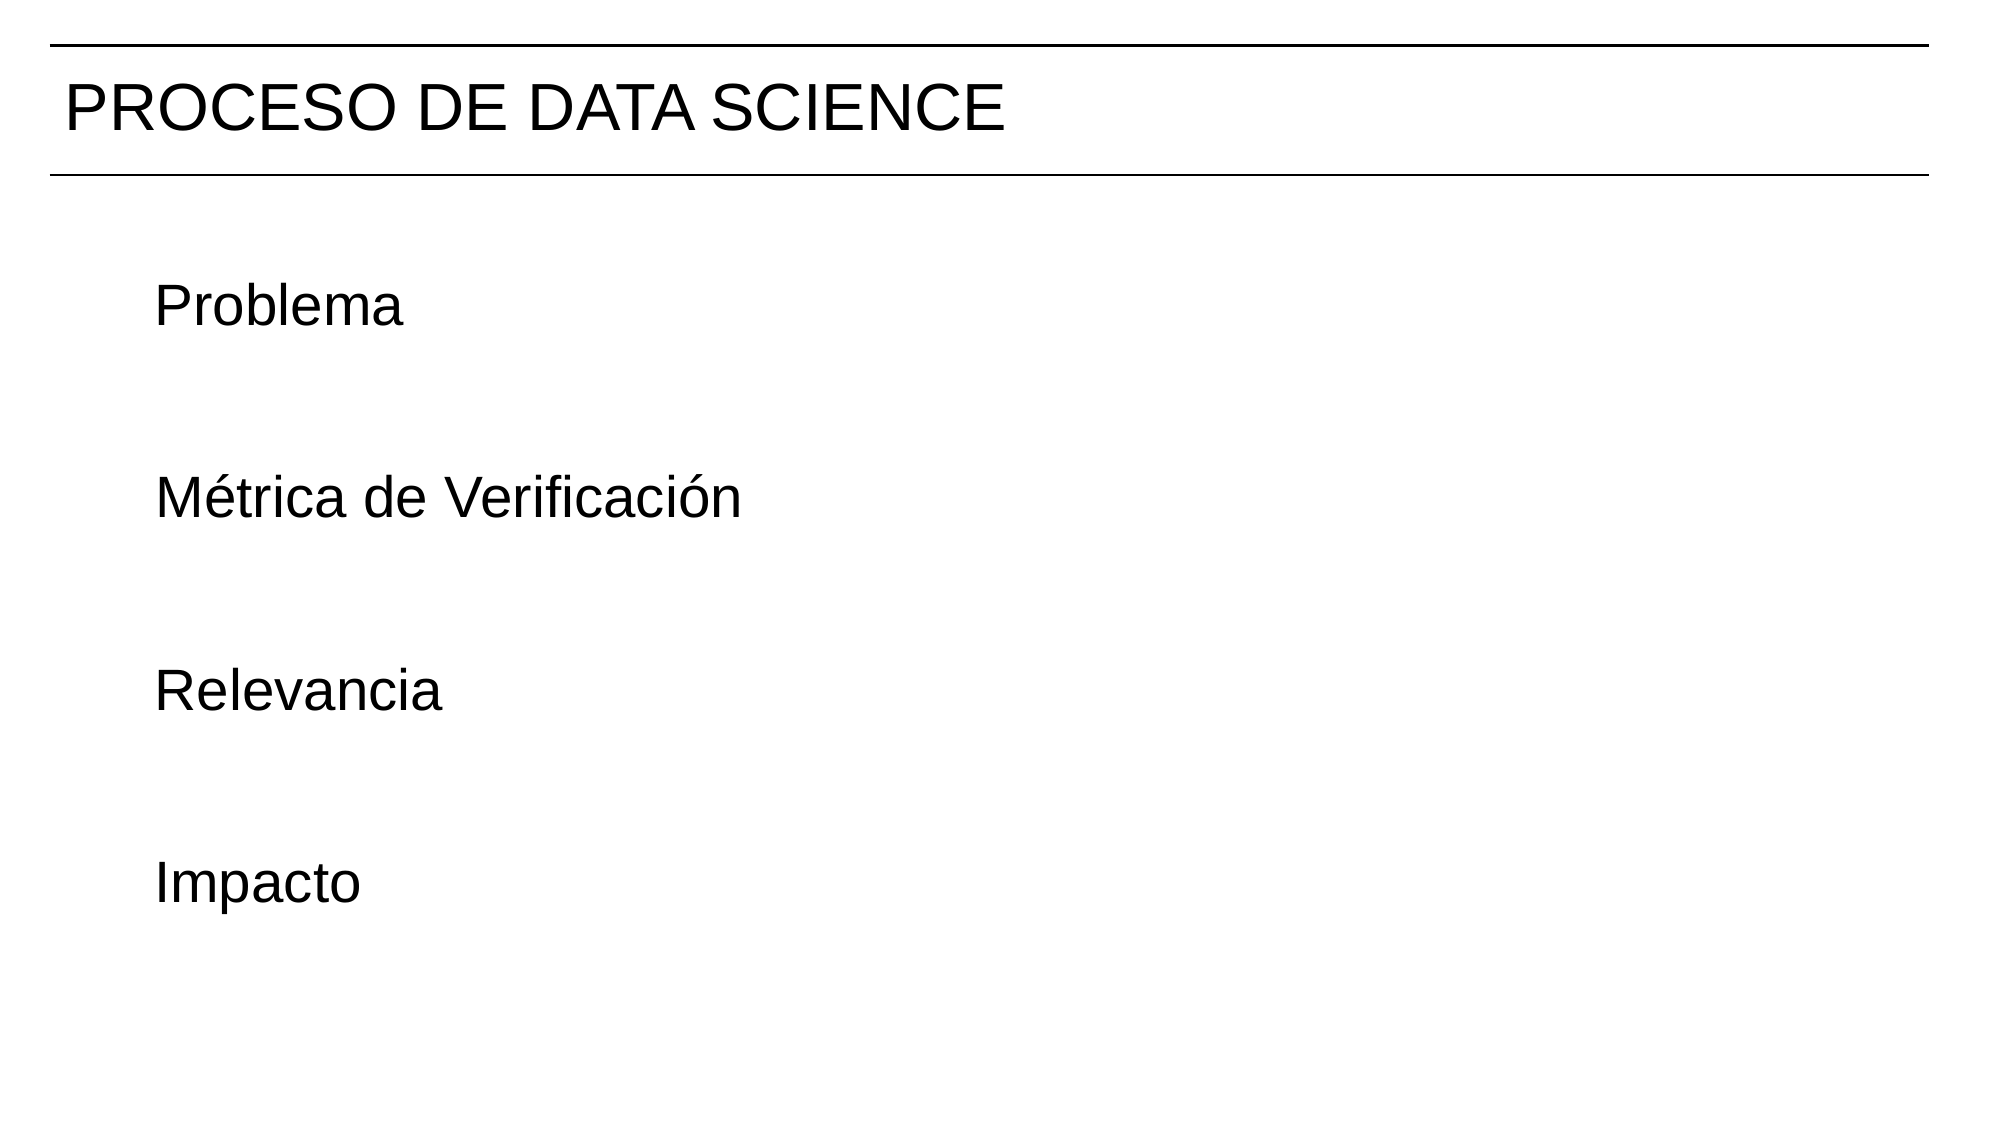

# PROCESO DE DATA SCIENCE
Problema
Métrica de Verificación
Relevancia
Impacto